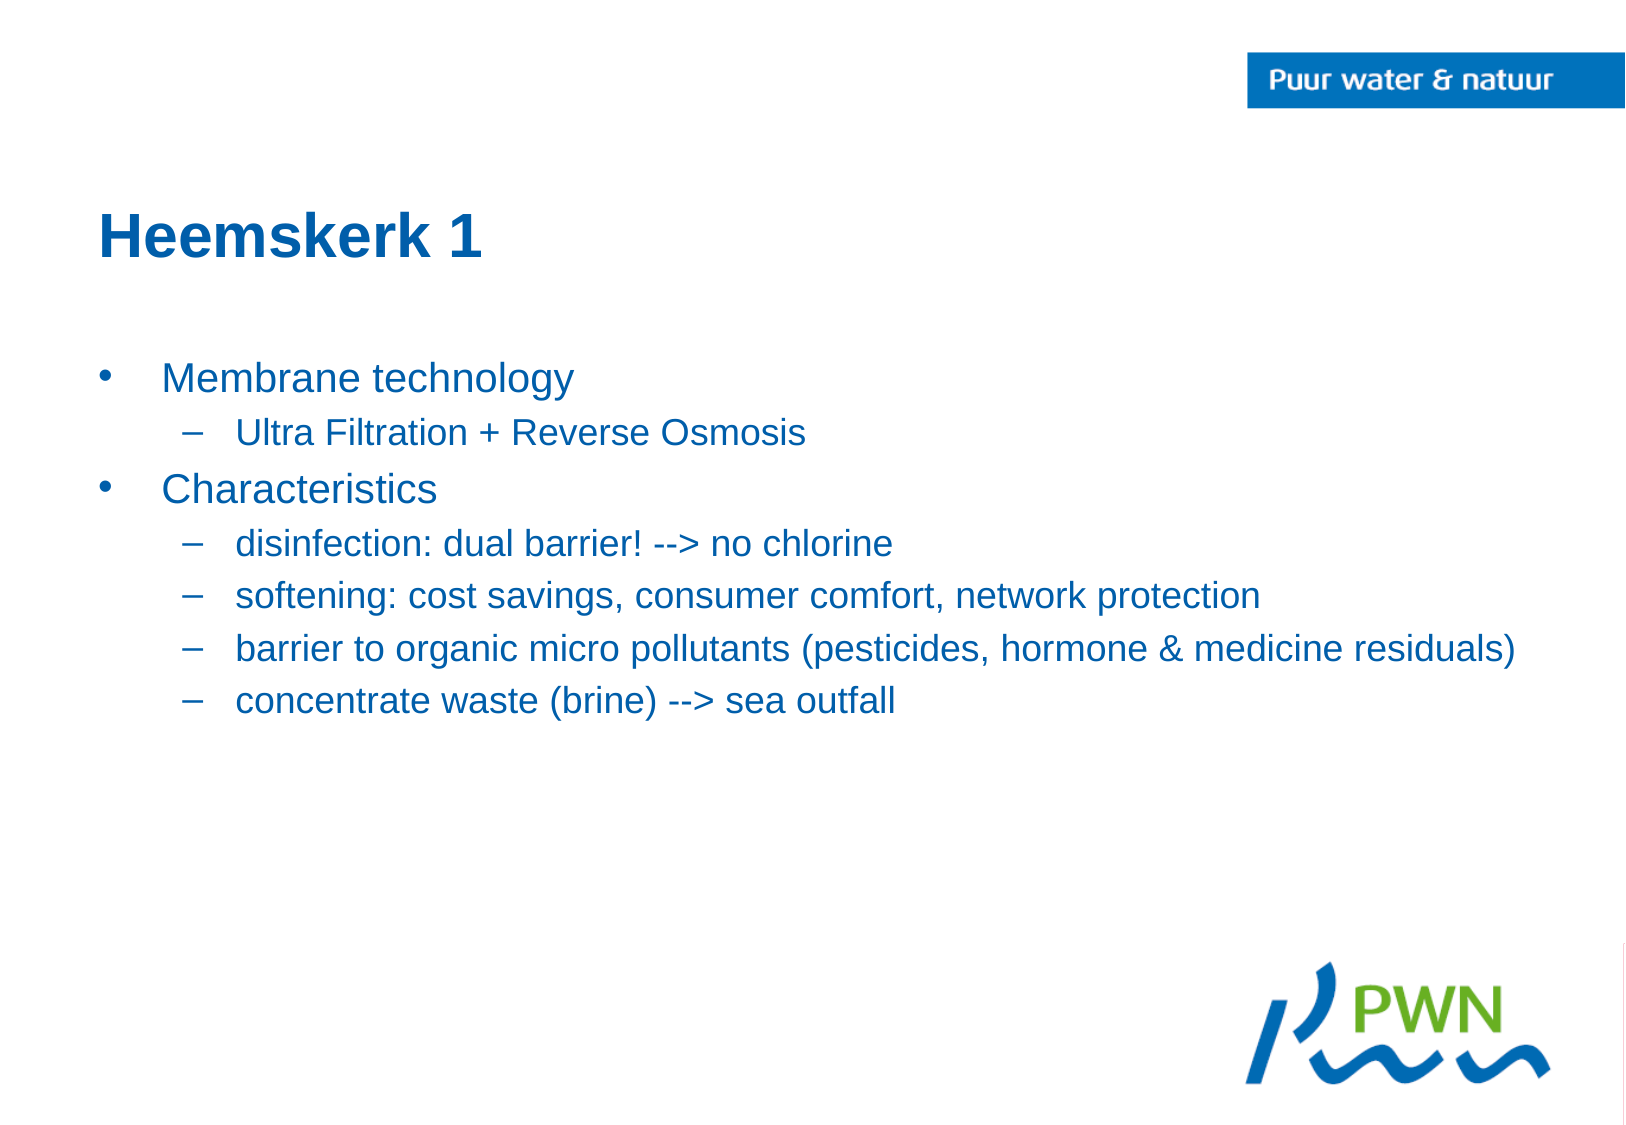

# Heemskerk 1
Membrane technology
Ultra Filtration + Reverse Osmosis
Characteristics
disinfection: dual barrier! --> no chlorine
softening: cost savings, consumer comfort, network protection
barrier to organic micro pollutants (pesticides, hormone & medicine residuals)
concentrate waste (brine) --> sea outfall